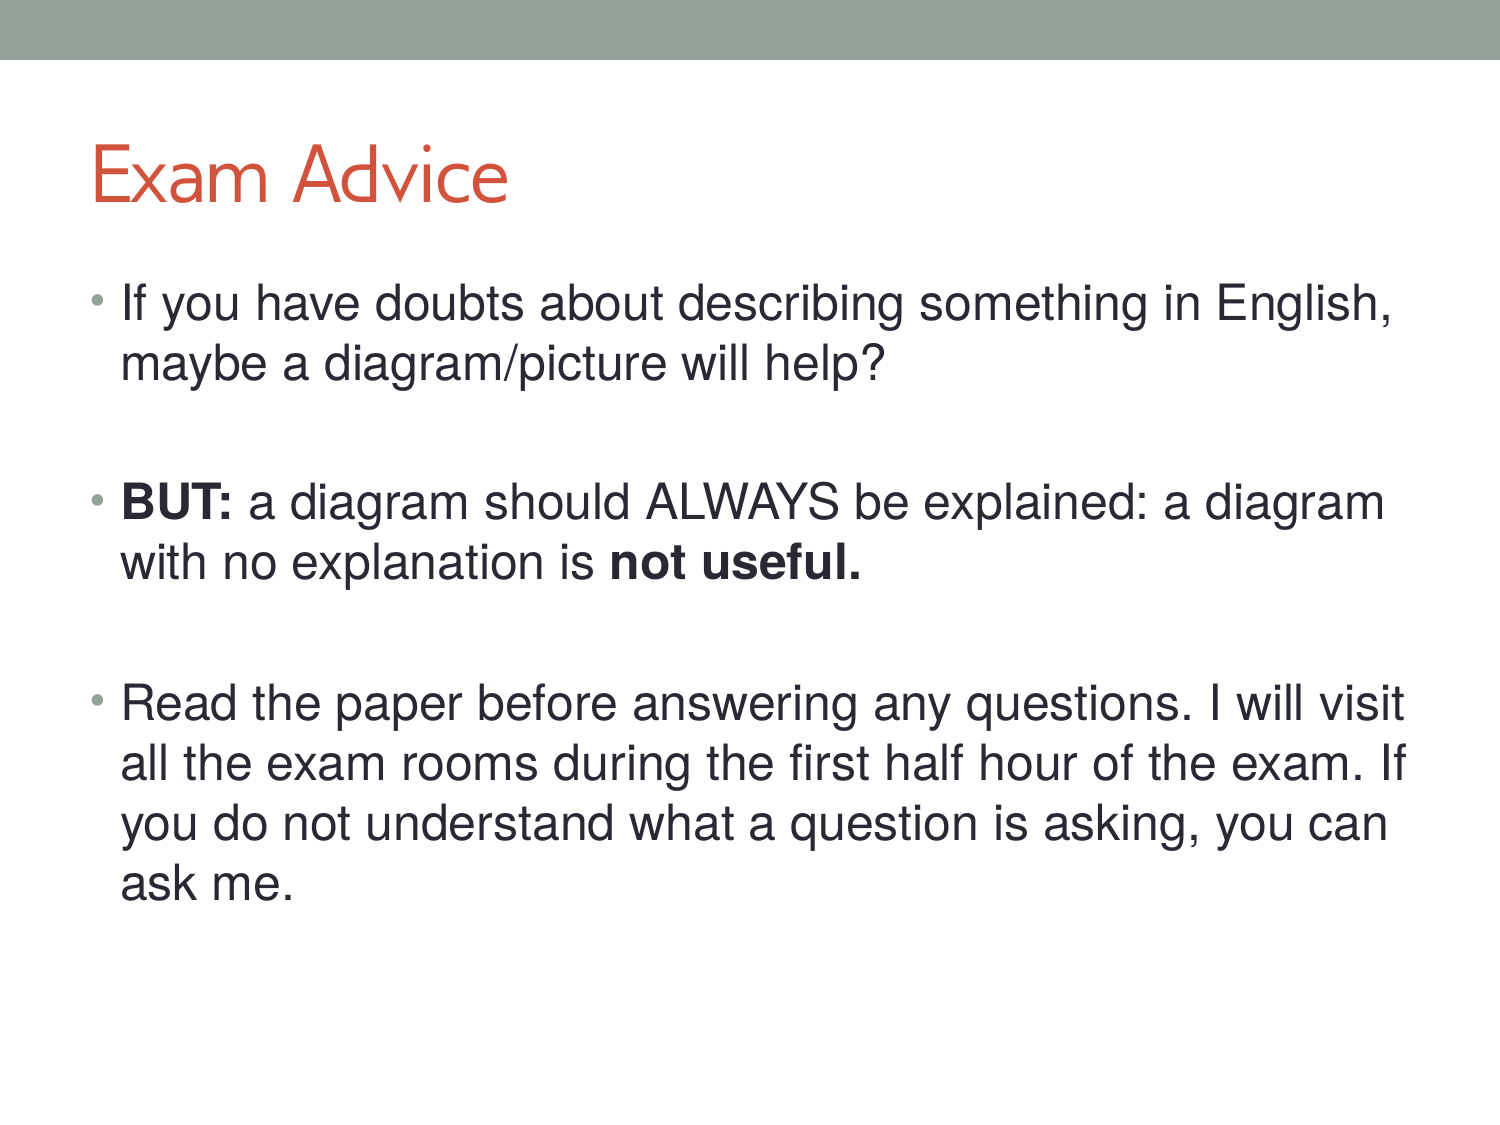

# Exam Advice
If you have doubts about describing something in English, maybe a diagram/picture will help?

BUT: a diagram should ALWAYS be explained: a diagram with no explanation is not useful.

Read the paper before answering any questions. I will visit all the exam rooms during the first half hour of the exam. If you do not understand what a question is asking, you can ask me.